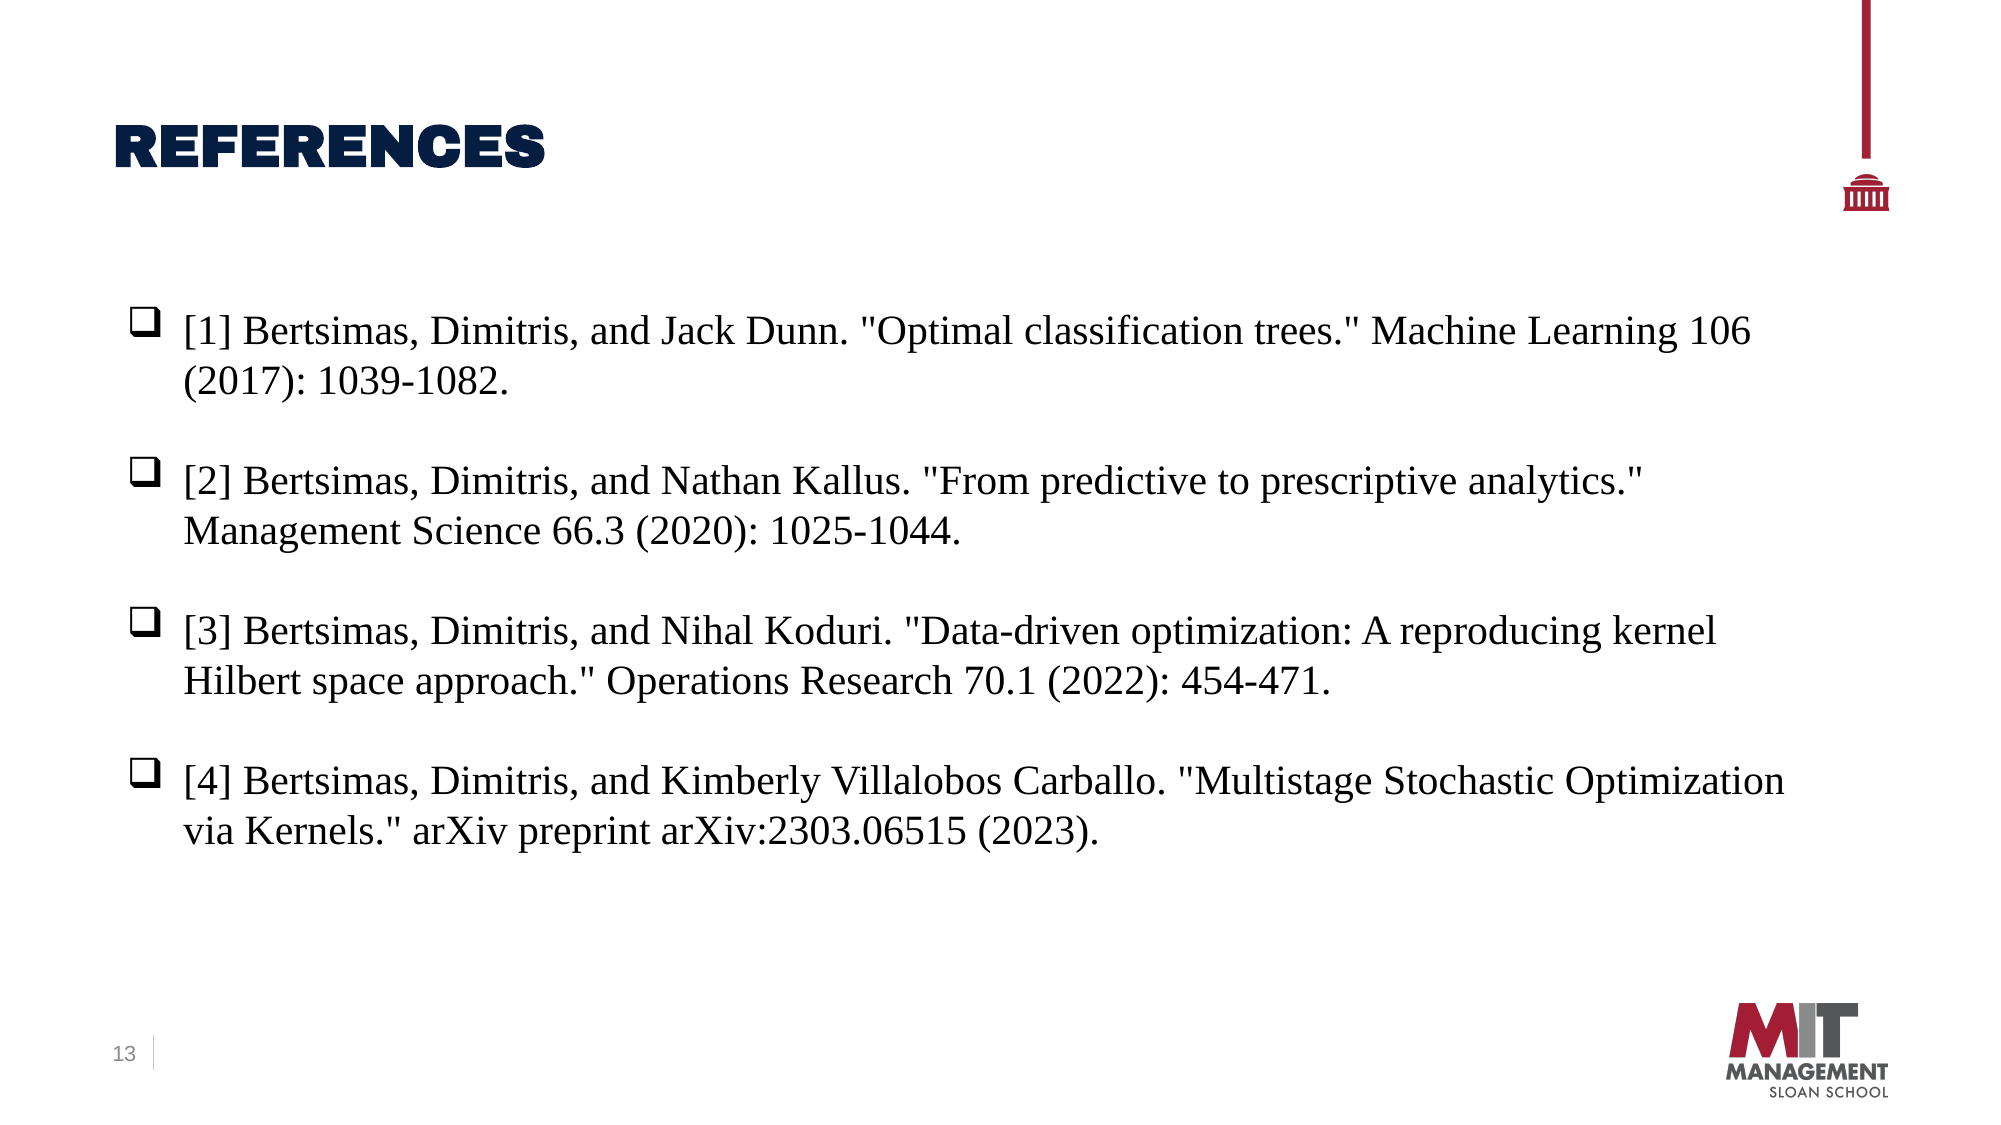

# referenceS
[1] Bertsimas, Dimitris, and Jack Dunn. "Optimal classification trees." Machine Learning 106 (2017): 1039-1082.

[2] Bertsimas, Dimitris, and Nathan Kallus. "From predictive to prescriptive analytics." Management Science 66.3 (2020): 1025-1044.

[3] Bertsimas, Dimitris, and Nihal Koduri. "Data-driven optimization: A reproducing kernel Hilbert space approach." Operations Research 70.1 (2022): 454-471.

[4] Bertsimas, Dimitris, and Kimberly Villalobos Carballo. "Multistage Stochastic Optimization via Kernels." arXiv preprint arXiv:2303.06515 (2023).
13